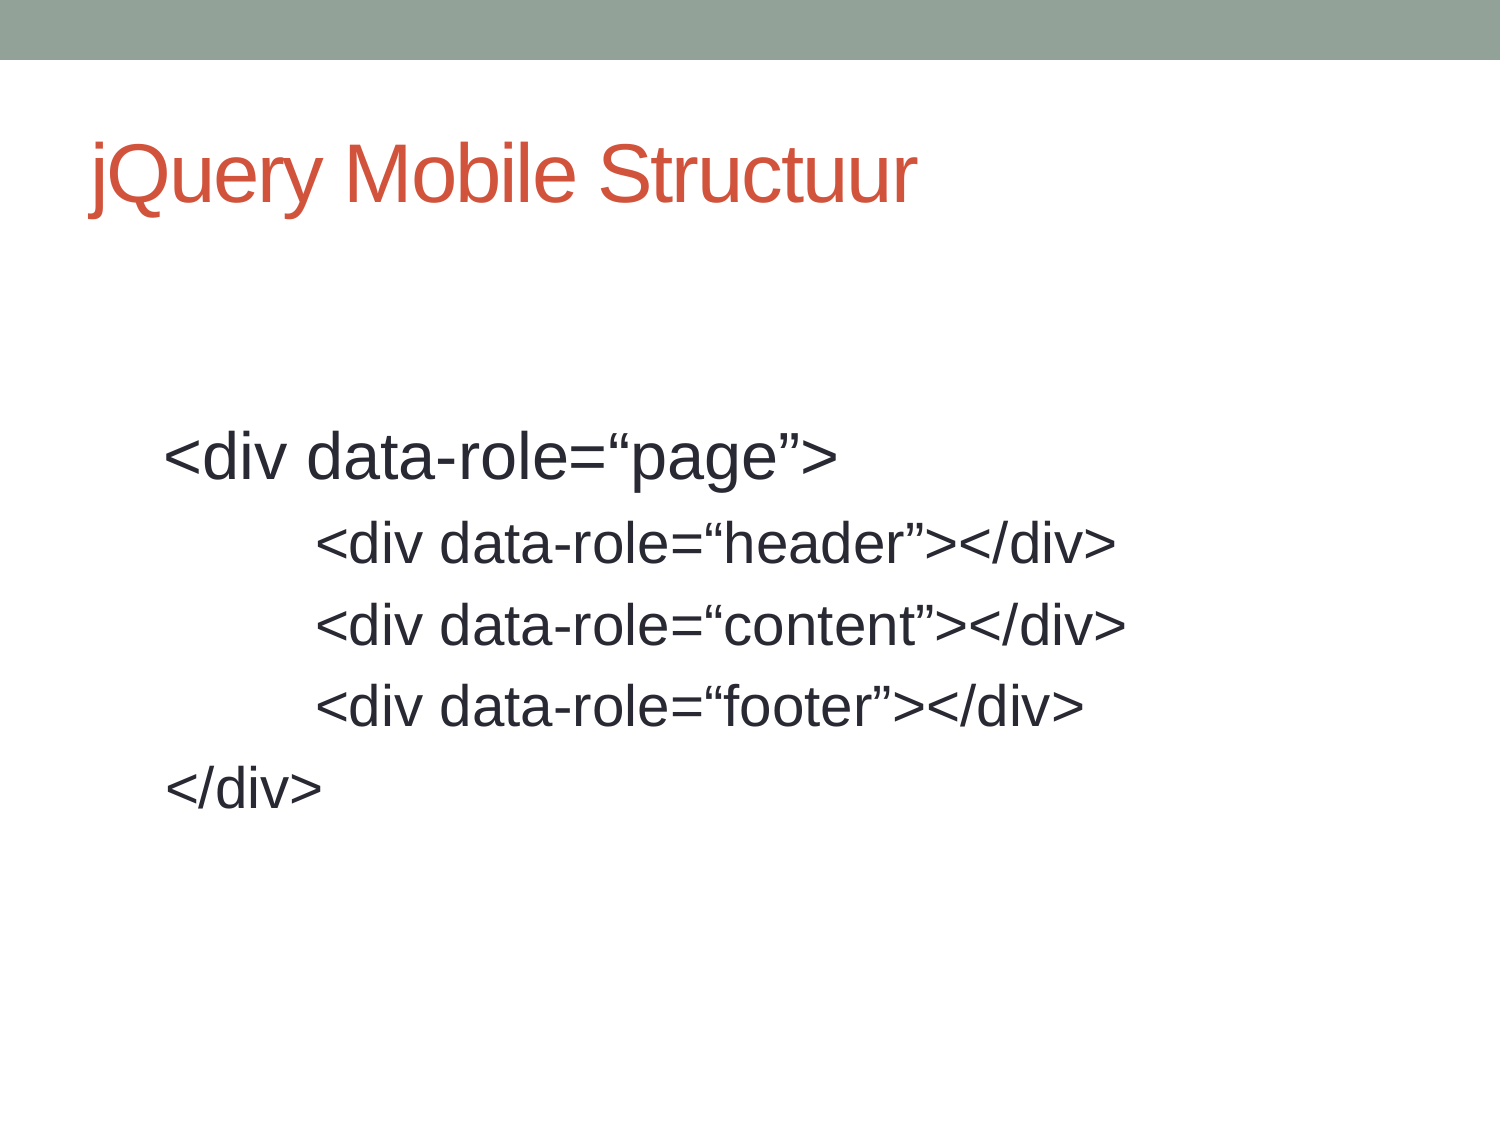

# jQuery Mobile Structuur

    <div data-role=“page”>
	<div data-role=“header”></div>
	<div data-role=“content”></div>
	<div data-role=“footer”></div>
</div>